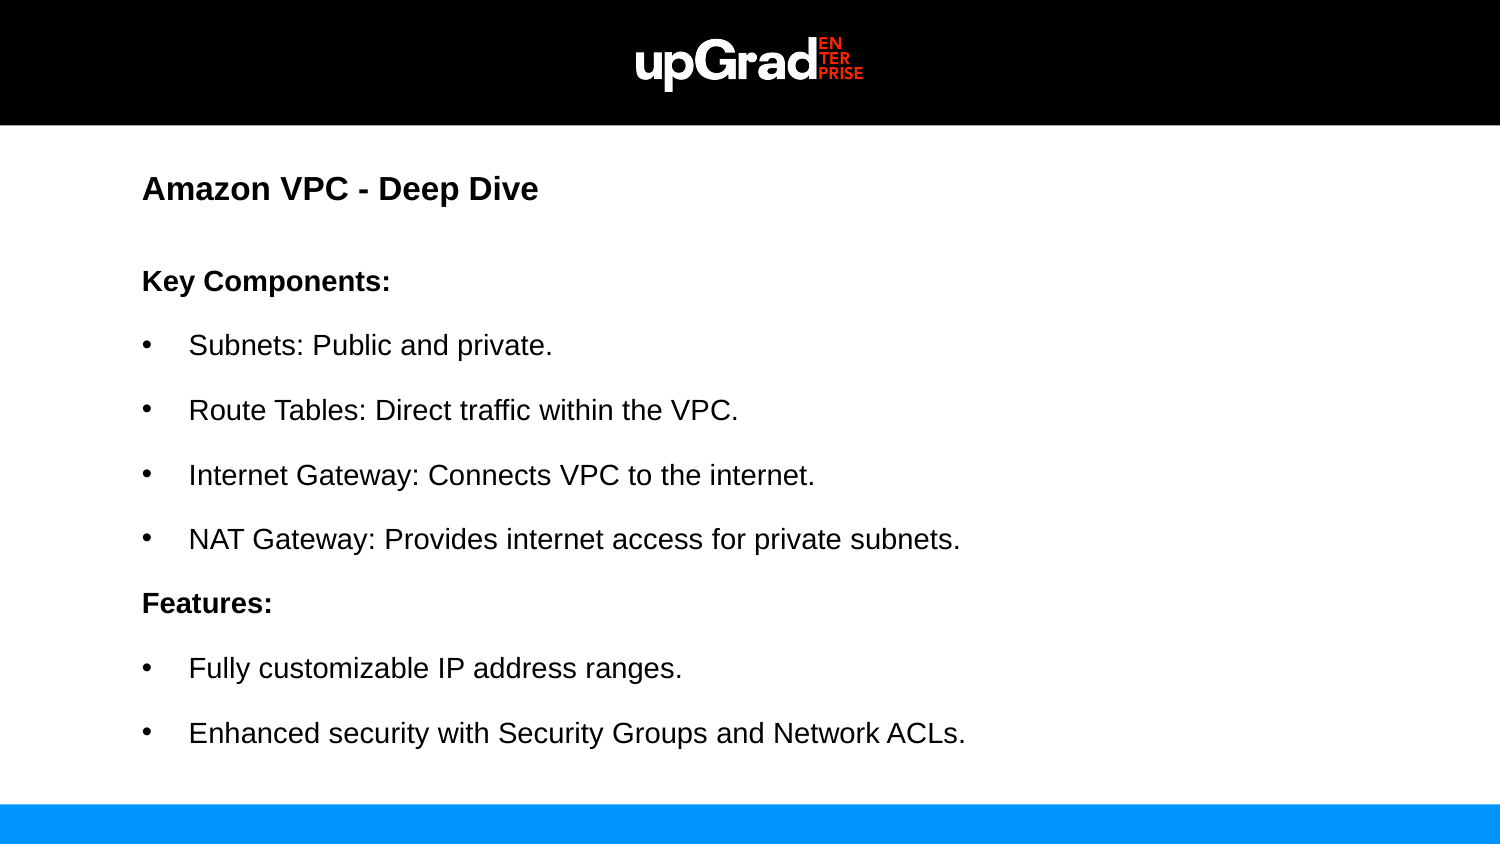

Amazon VPC - Deep Dive
Key Components:
Subnets: Public and private.
Route Tables: Direct traffic within the VPC.
Internet Gateway: Connects VPC to the internet.
NAT Gateway: Provides internet access for private subnets.
Features:
Fully customizable IP address ranges.
Enhanced security with Security Groups and Network ACLs.